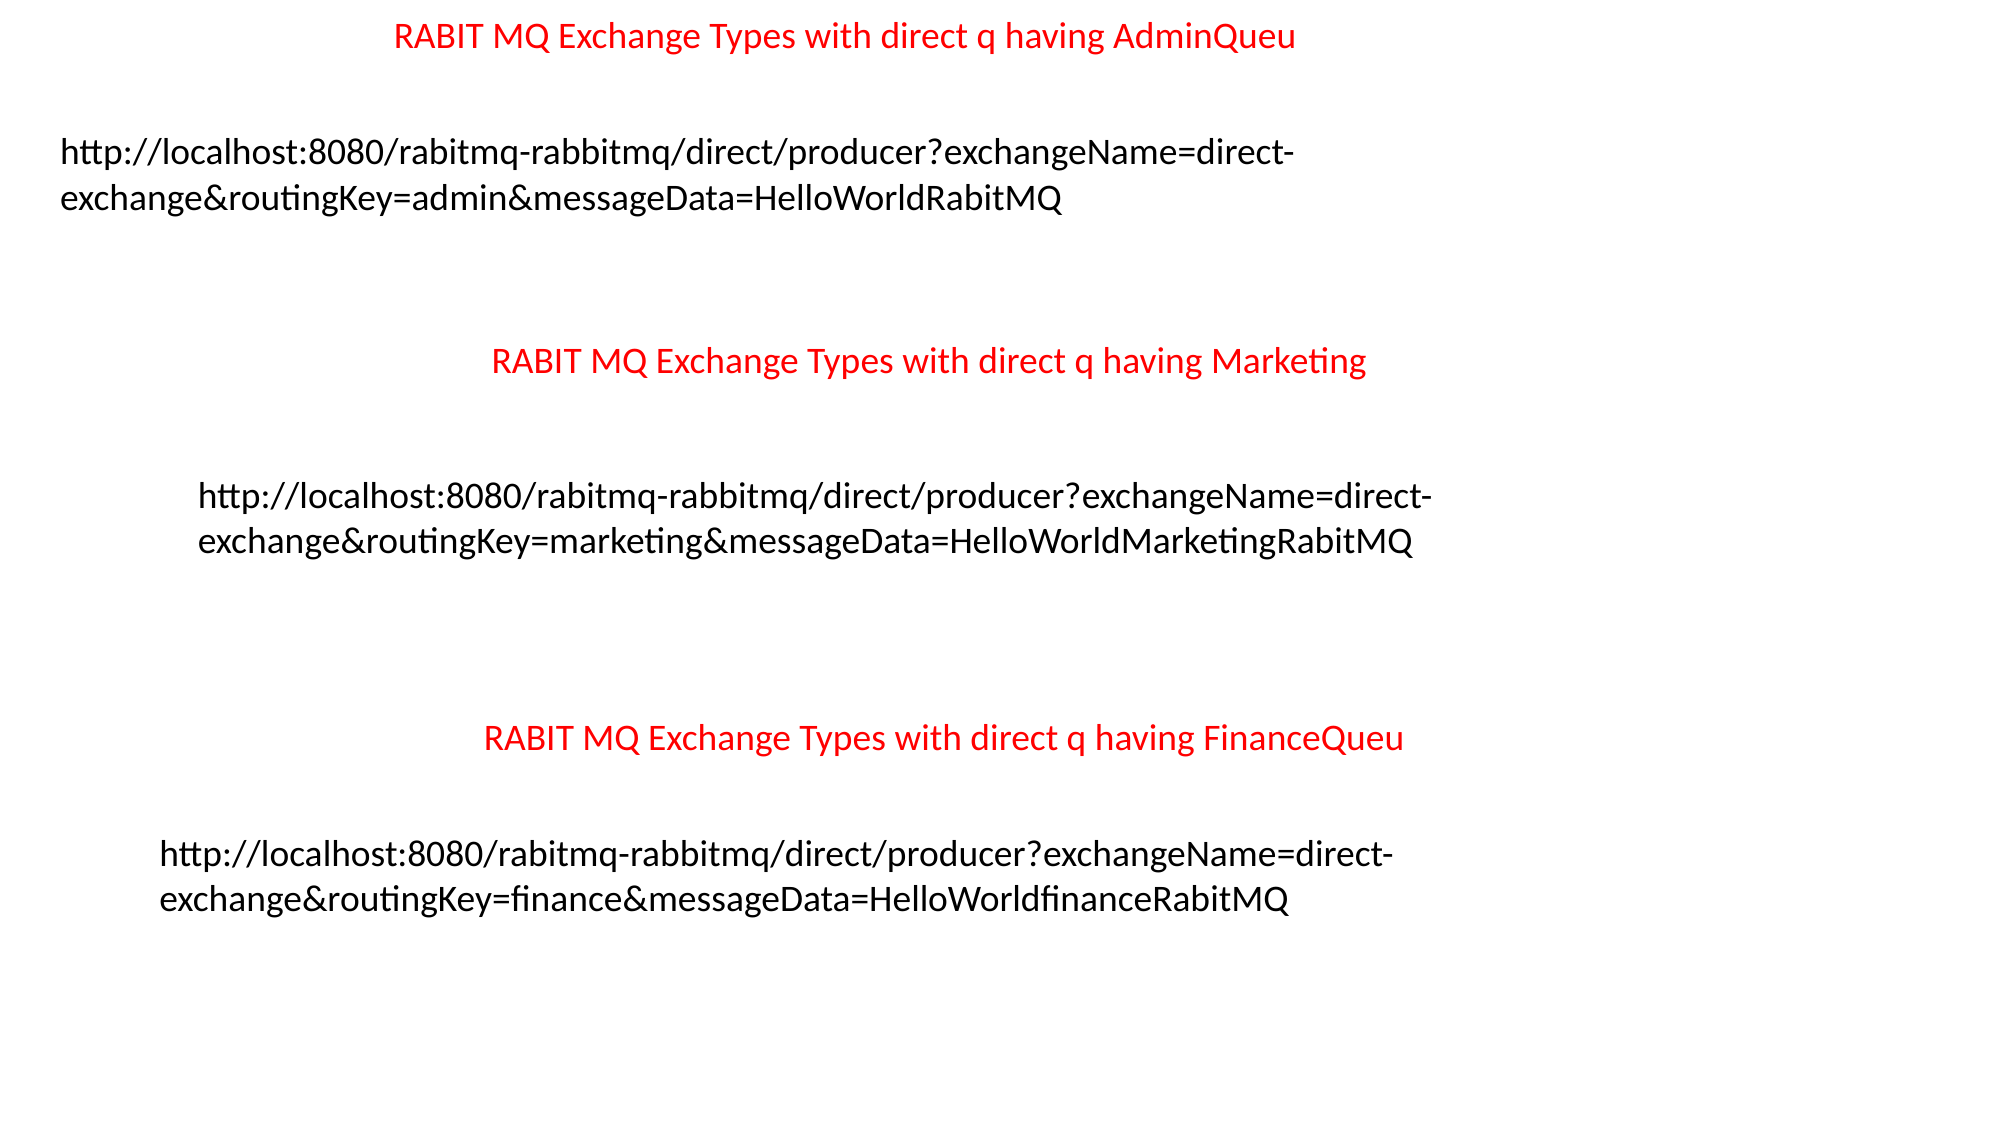

RABIT MQ Exchange Types with direct q having AdminQueu
http://localhost:8080/rabitmq-rabbitmq/direct/producer?exchangeName=direct-exchange&routingKey=admin&messageData=HelloWorldRabitMQ
RABIT MQ Exchange Types with direct q having Marketing
http://localhost:8080/rabitmq-rabbitmq/direct/producer?exchangeName=direct-exchange&routingKey=marketing&messageData=HelloWorldMarketingRabitMQ
RABIT MQ Exchange Types with direct q having FinanceQueu
http://localhost:8080/rabitmq-rabbitmq/direct/producer?exchangeName=direct-exchange&routingKey=finance&messageData=HelloWorldfinanceRabitMQ